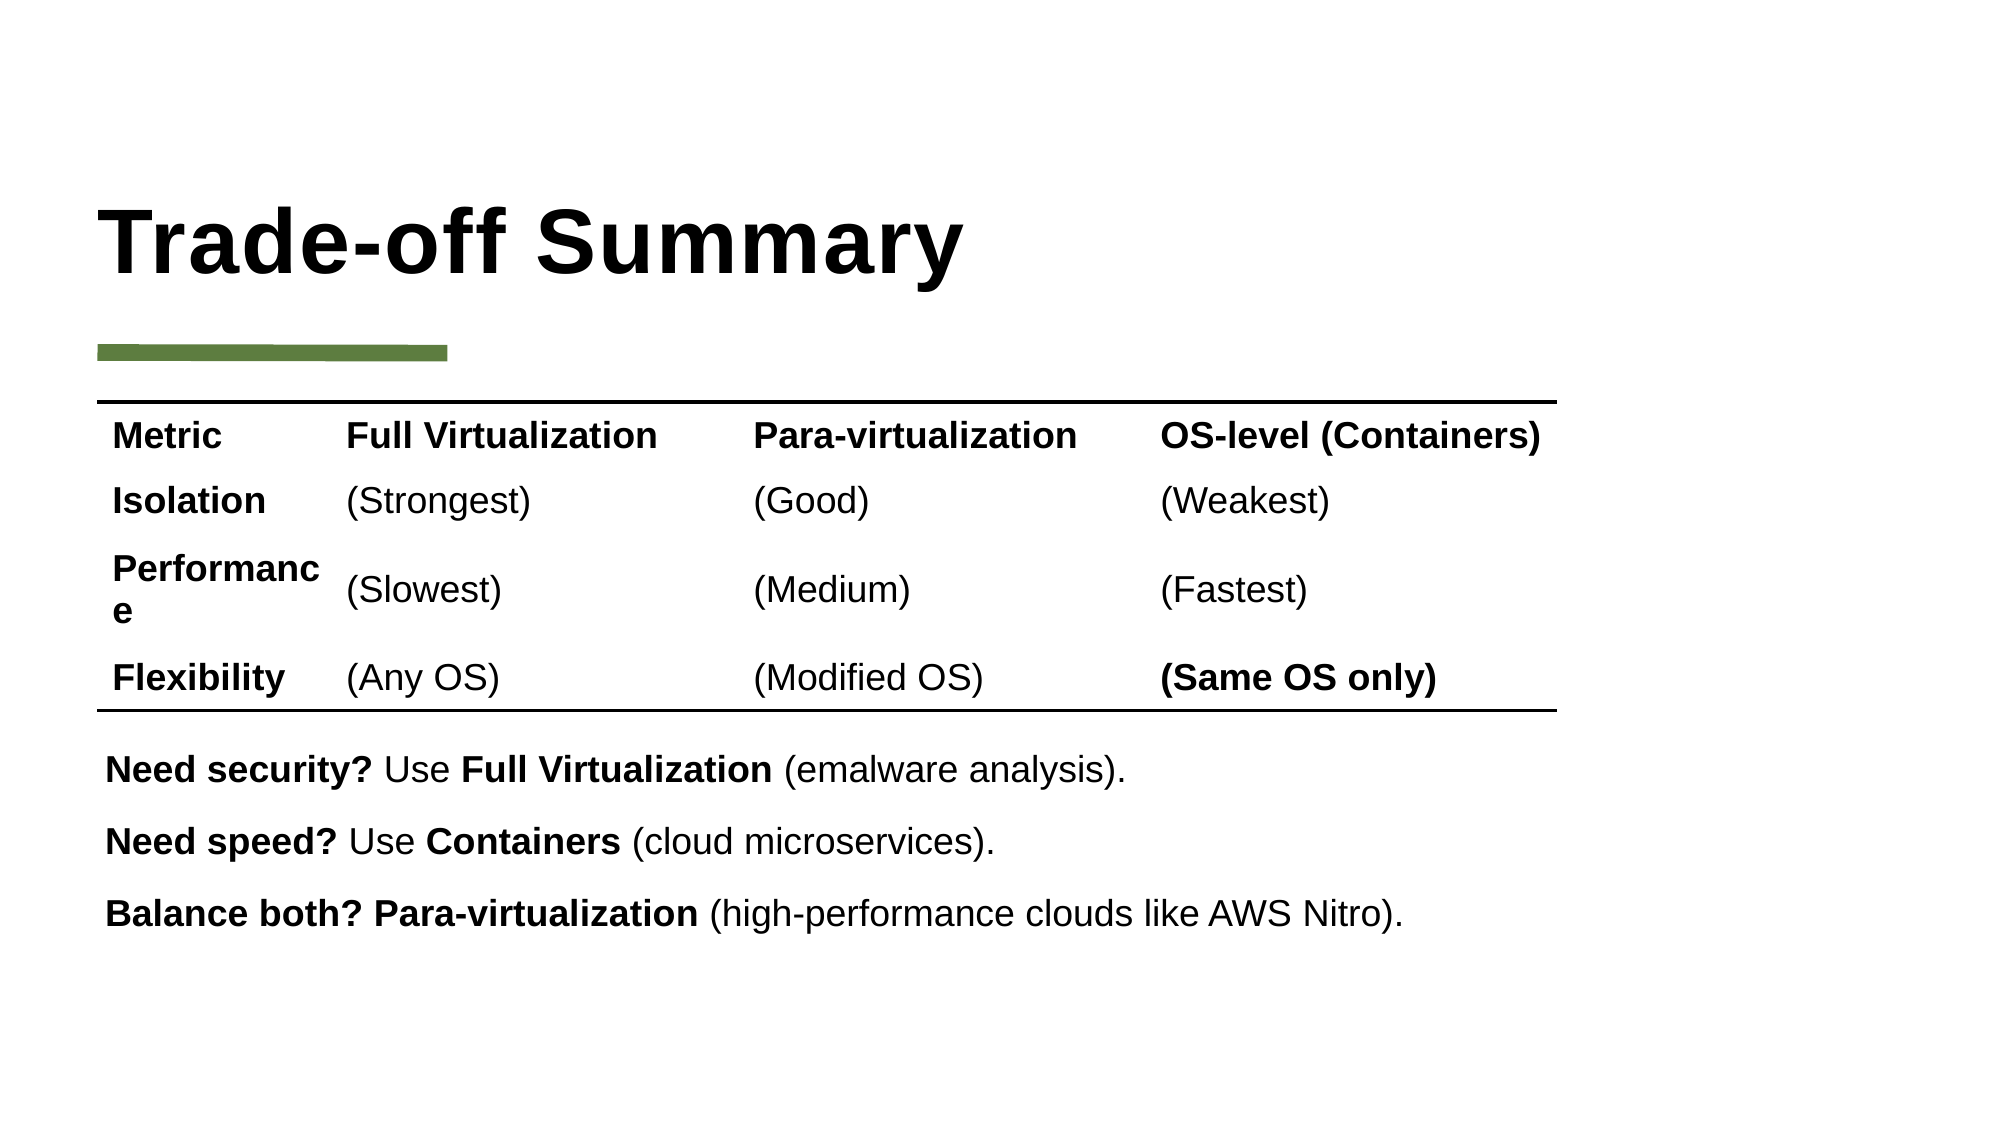

# Trade-off Summary
| Metric | Full Virtualization | Para-virtualization | OS-level (Containers) |
| --- | --- | --- | --- |
| Isolation | (Strongest) | (Good) | (Weakest) |
| Performance | (Slowest) | (Medium) | (Fastest) |
| Flexibility | (Any OS) | (Modified OS) | (Same OS only) |
Need security? Use Full Virtualization (emalware analysis).
Need speed? Use Containers (cloud microservices).
Balance both? Para-virtualization (high-performance clouds like AWS Nitro).